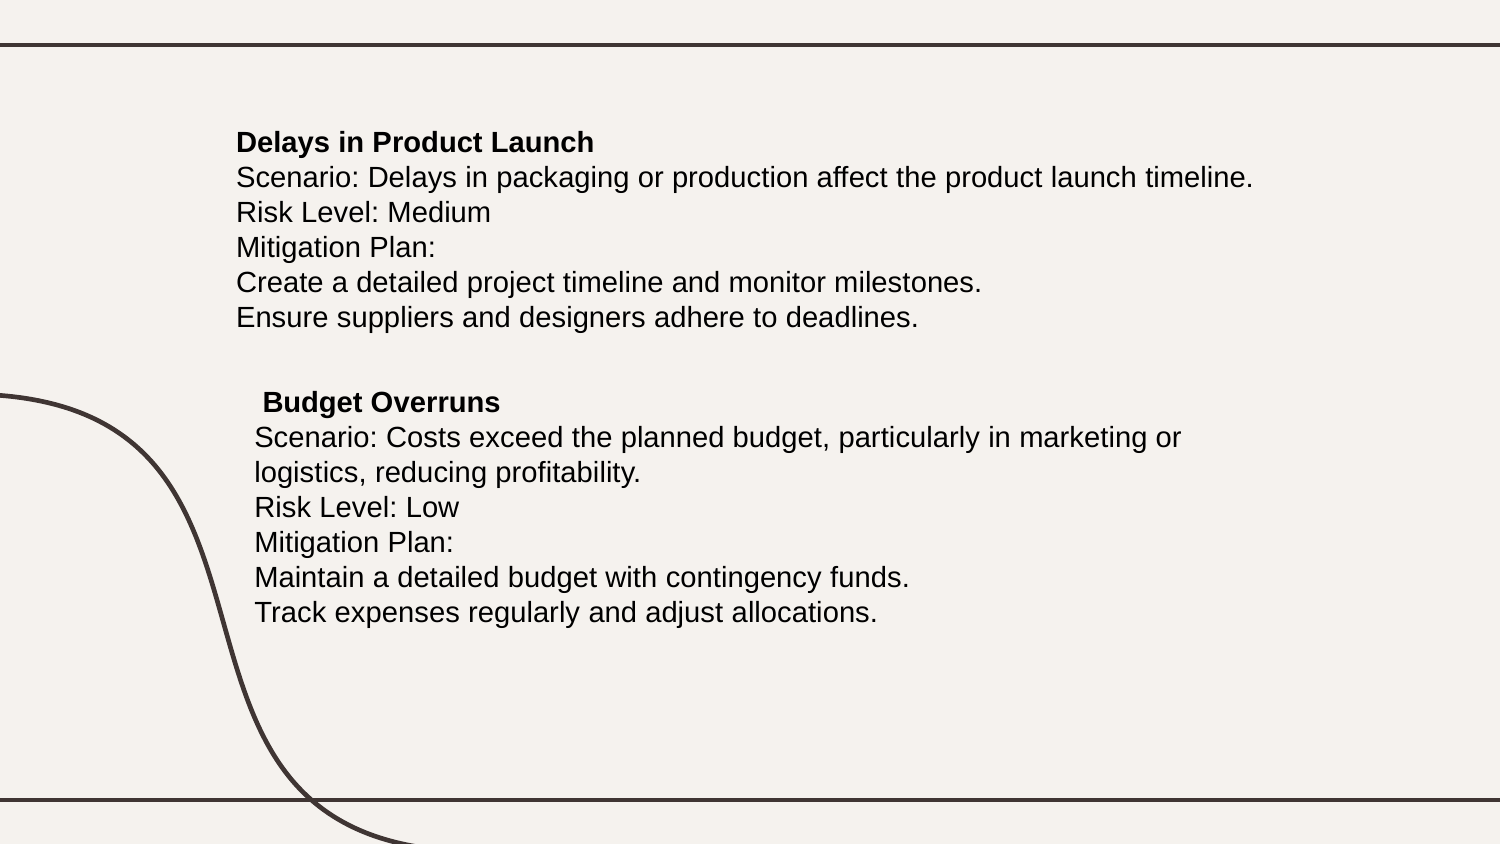

Delays in Product Launch
Scenario: Delays in packaging or production affect the product launch timeline.
Risk Level: Medium
Mitigation Plan:
Create a detailed project timeline and monitor milestones.
Ensure suppliers and designers adhere to deadlines.

 Budget Overruns
Scenario: Costs exceed the planned budget, particularly in marketing or logistics, reducing profitability.
Risk Level: Low
Mitigation Plan:
Maintain a detailed budget with contingency funds.
Track expenses regularly and adjust allocations.